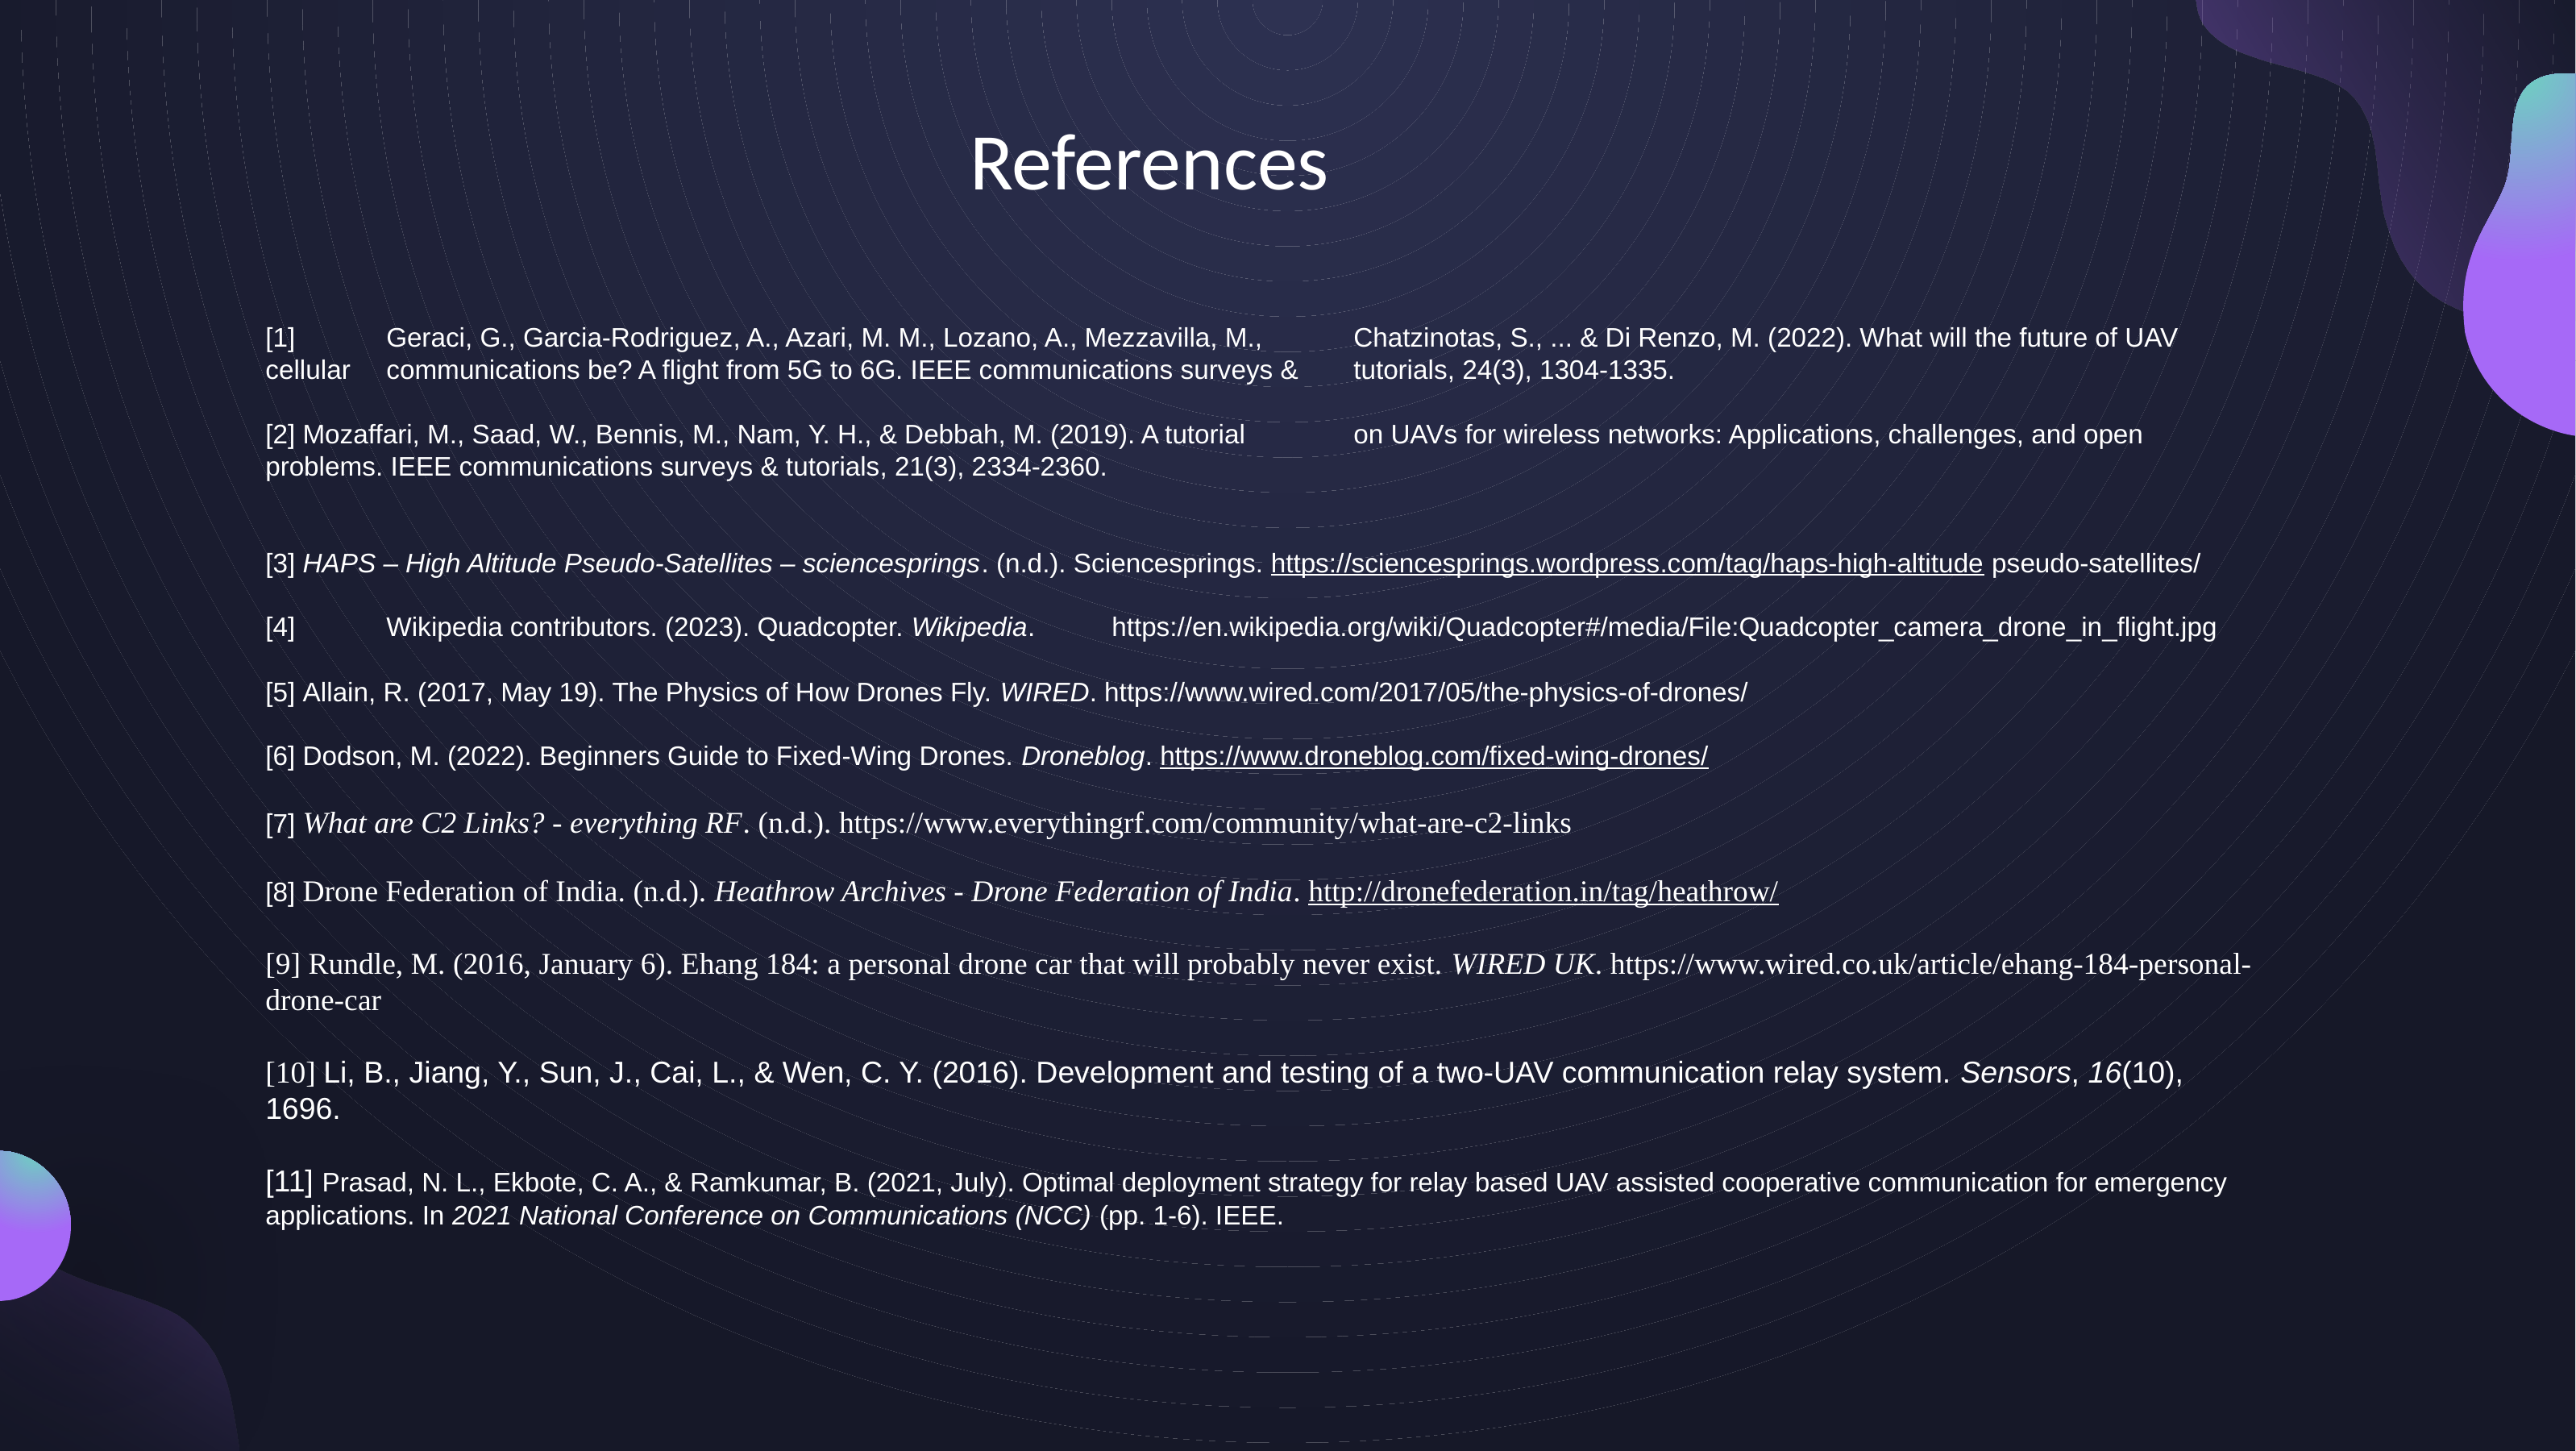

References
[1]	Geraci, G., Garcia-Rodriguez, A., Azari, M. M., Lozano, A., Mezzavilla, M., 	Chatzinotas, S., ... & Di Renzo, M. (2022). What will the future of UAV cellular 	communications be? A flight from 5G to 6G. IEEE communications surveys & 	tutorials, 24(3), 1304-1335.

[2] Mozaffari, M., Saad, W., Bennis, M., Nam, Y. H., & Debbah, M. (2019). A tutorial 	on UAVs for wireless networks: Applications, challenges, and open 	problems. IEEE communications surveys & tutorials, 21(3), 2334-2360.

[3] HAPS – High Altitude Pseudo-Satellites – sciencesprings. (n.d.). Sciencesprings. https://sciencesprings.wordpress.com/tag/haps-high-altitude pseudo-satellites/

[4] 	Wikipedia contributors. (2023). Quadcopter. Wikipedia. 	https://en.wikipedia.org/wiki/Quadcopter#/media/File:Quadcopter_camera_drone_in_flight.jpg

[5] Allain, R. (2017, May 19). The Physics of How Drones Fly. WIRED. https://www.wired.com/2017/05/the-physics-of-drones/

[6] Dodson, M. (2022). Beginners Guide to Fixed-Wing Drones. Droneblog. https://www.droneblog.com/fixed-wing-drones/

[7] What are C2 Links? - everything RF. (n.d.). https://www.everythingrf.com/community/what-are-c2-links

[8] Drone Federation of India. (n.d.). Heathrow Archives - Drone Federation of India. http://dronefederation.in/tag/heathrow/

[9] Rundle, M. (2016, January 6). Ehang 184: a personal drone car that will probably never exist. WIRED UK. https://www.wired.co.uk/article/ehang-184-personal-drone-car

[10] Li, B., Jiang, Y., Sun, J., Cai, L., & Wen, C. Y. (2016). Development and testing of a two-UAV communication relay system. Sensors, 16(10), 1696.

[11] Prasad, N. L., Ekbote, C. A., & Ramkumar, B. (2021, July). Optimal deployment strategy for relay based UAV assisted cooperative communication for emergency applications. In 2021 National Conference on Communications (NCC) (pp. 1-6). IEEE.